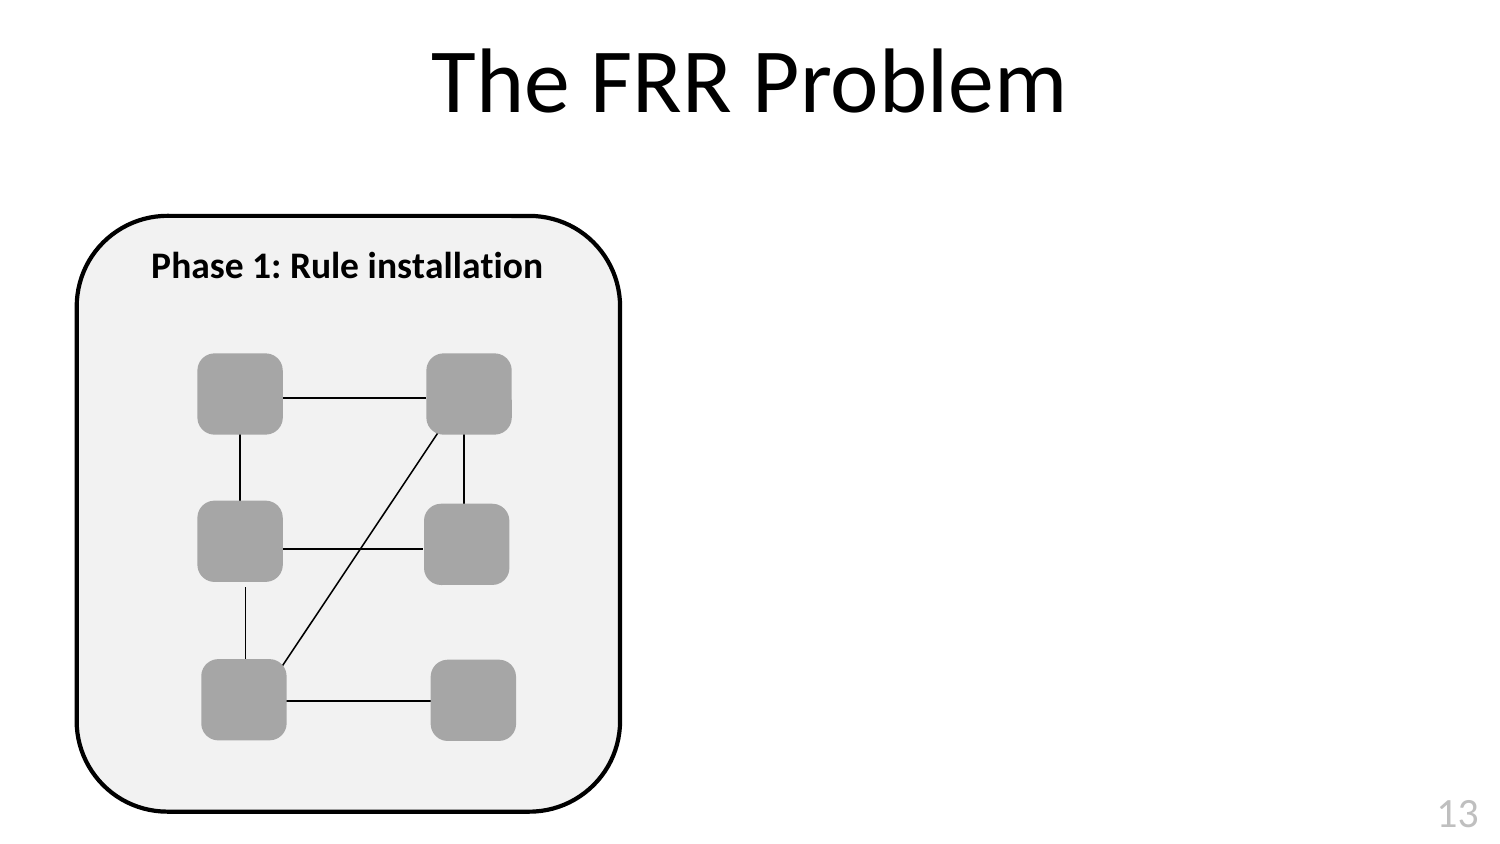

# The FRR Problem

Phase 1: Rule installation

13